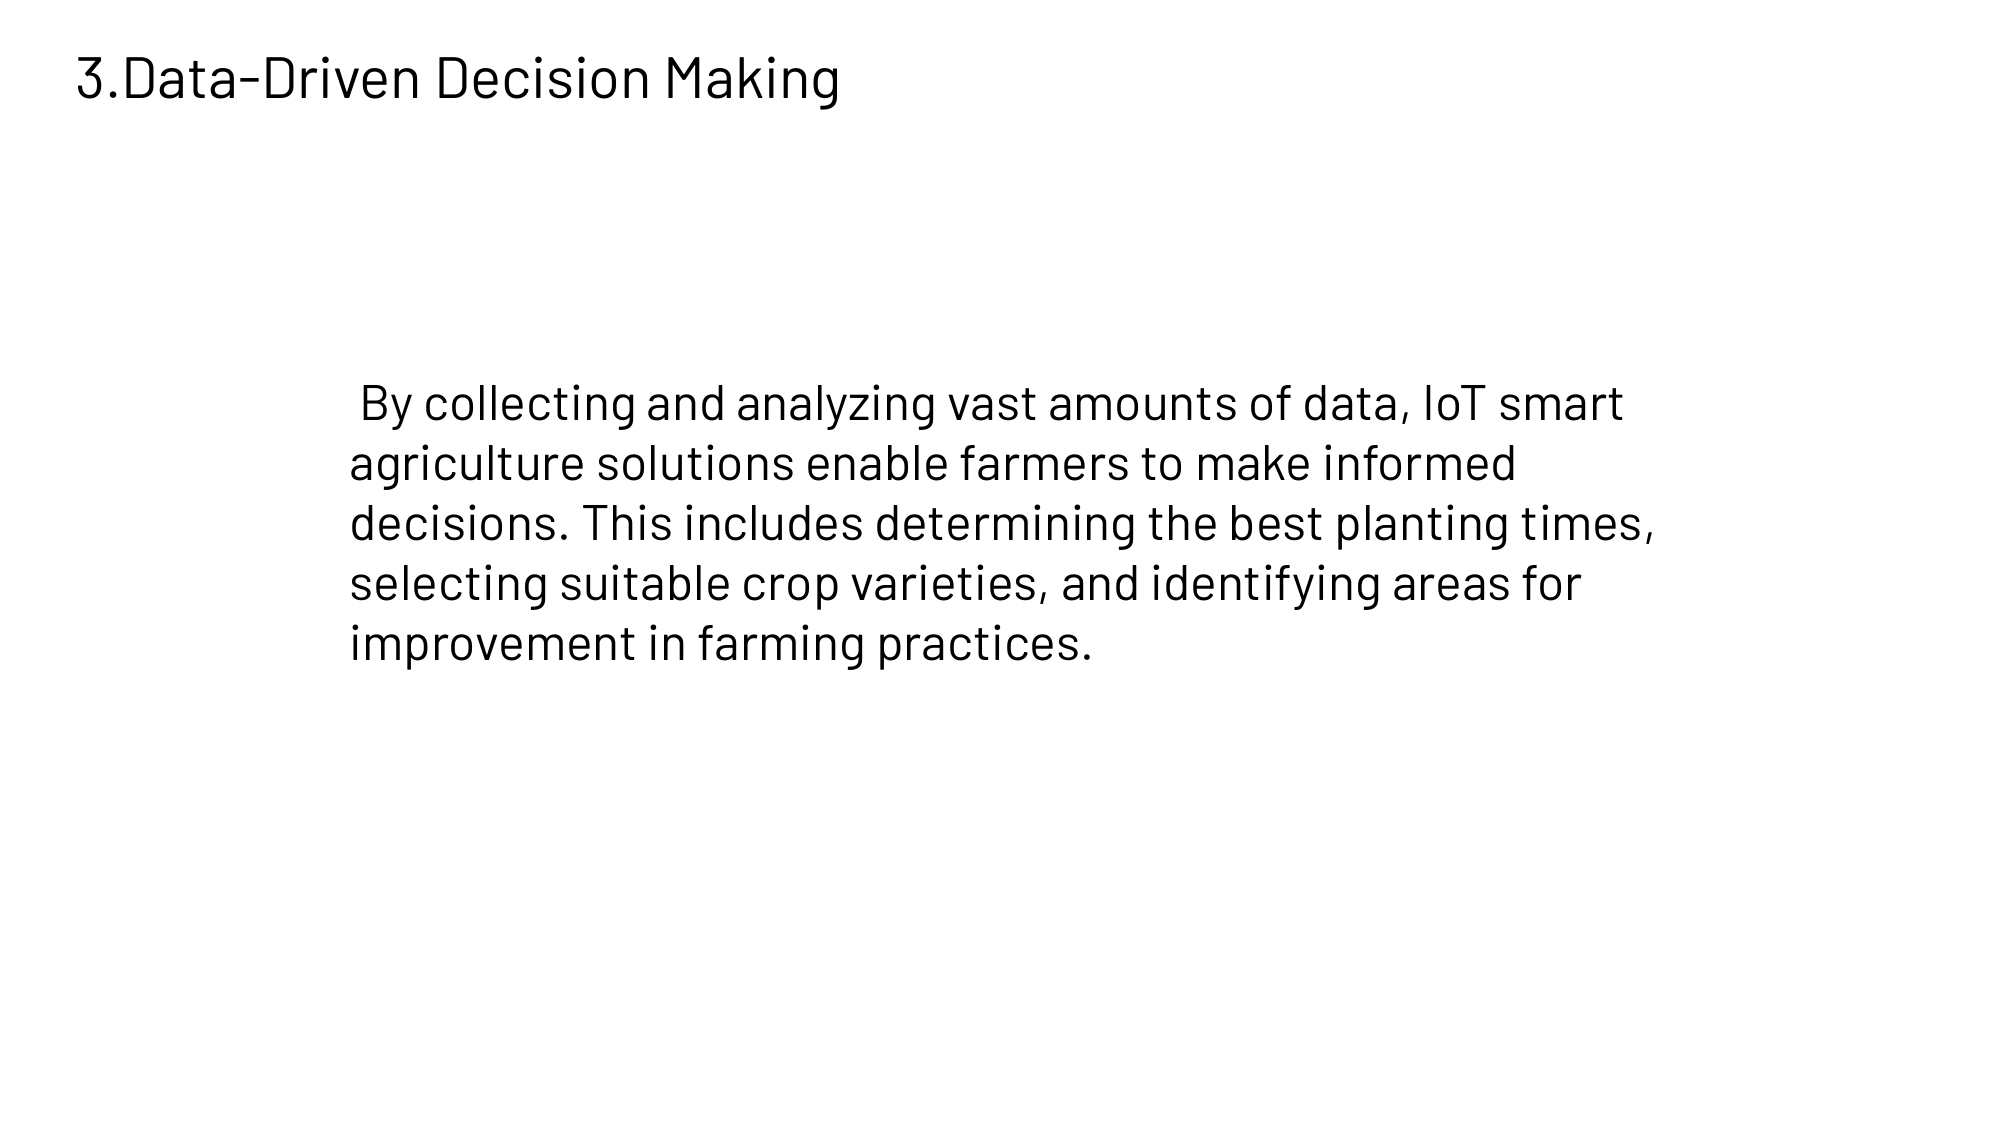

3.Data-Driven Decision Making
 By collecting and analyzing vast amounts of data, IoT smart agriculture solutions enable farmers to make informed decisions. This includes determining the best planting times, selecting suitable crop varieties, and identifying areas for improvement in farming practices.